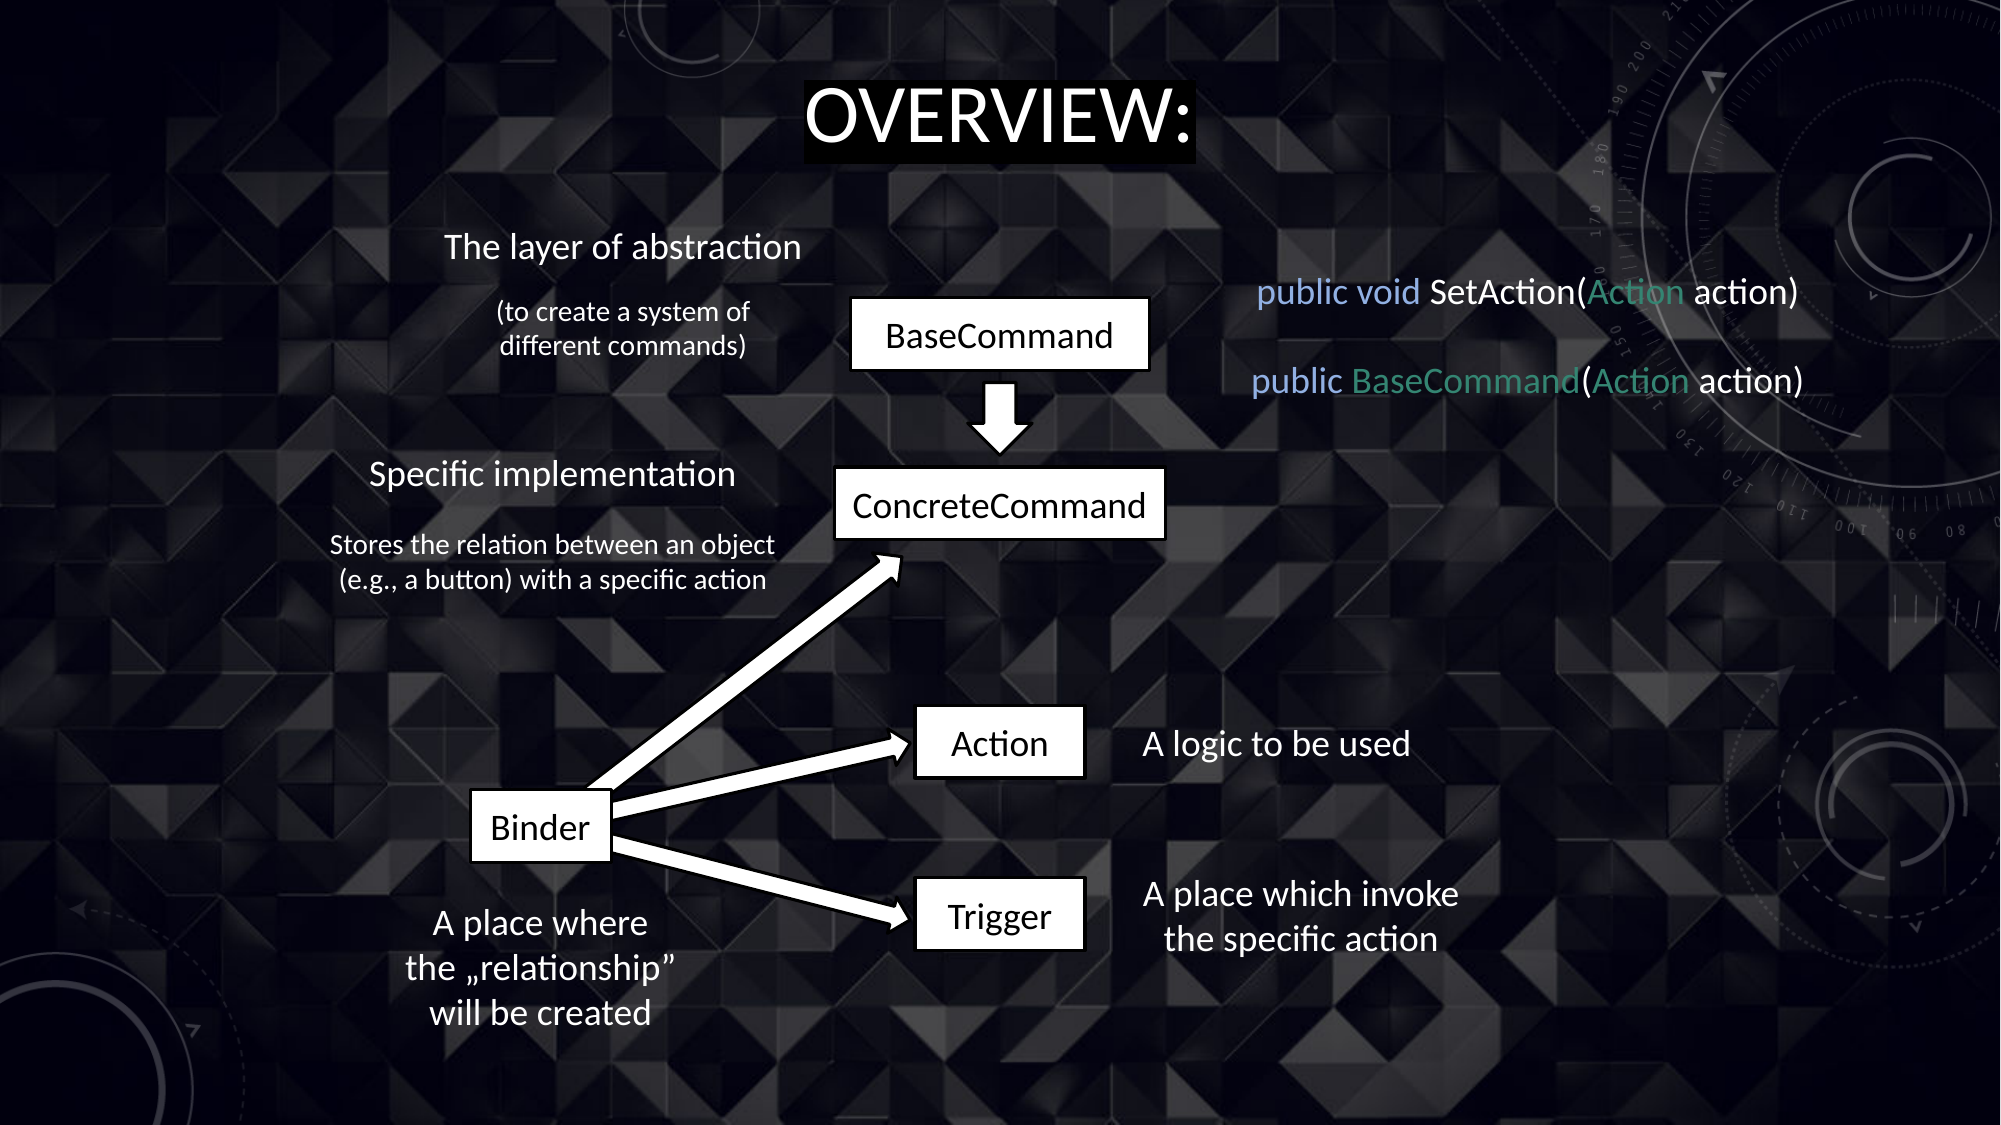

Overview:
The layer of abstraction
(to create a system of
different commands)
ICommand
public void SetAction(Action action)
BaseCommand
public BaseCommand(Action action)

Specific implementation
ConcreteCommand
Stores the relation between an object
(e.g., a button) with a specific action

Binder
Action
A logic to be used
A place which invoke
the specific action
Trigger
A place where
the „relationship”
will be created